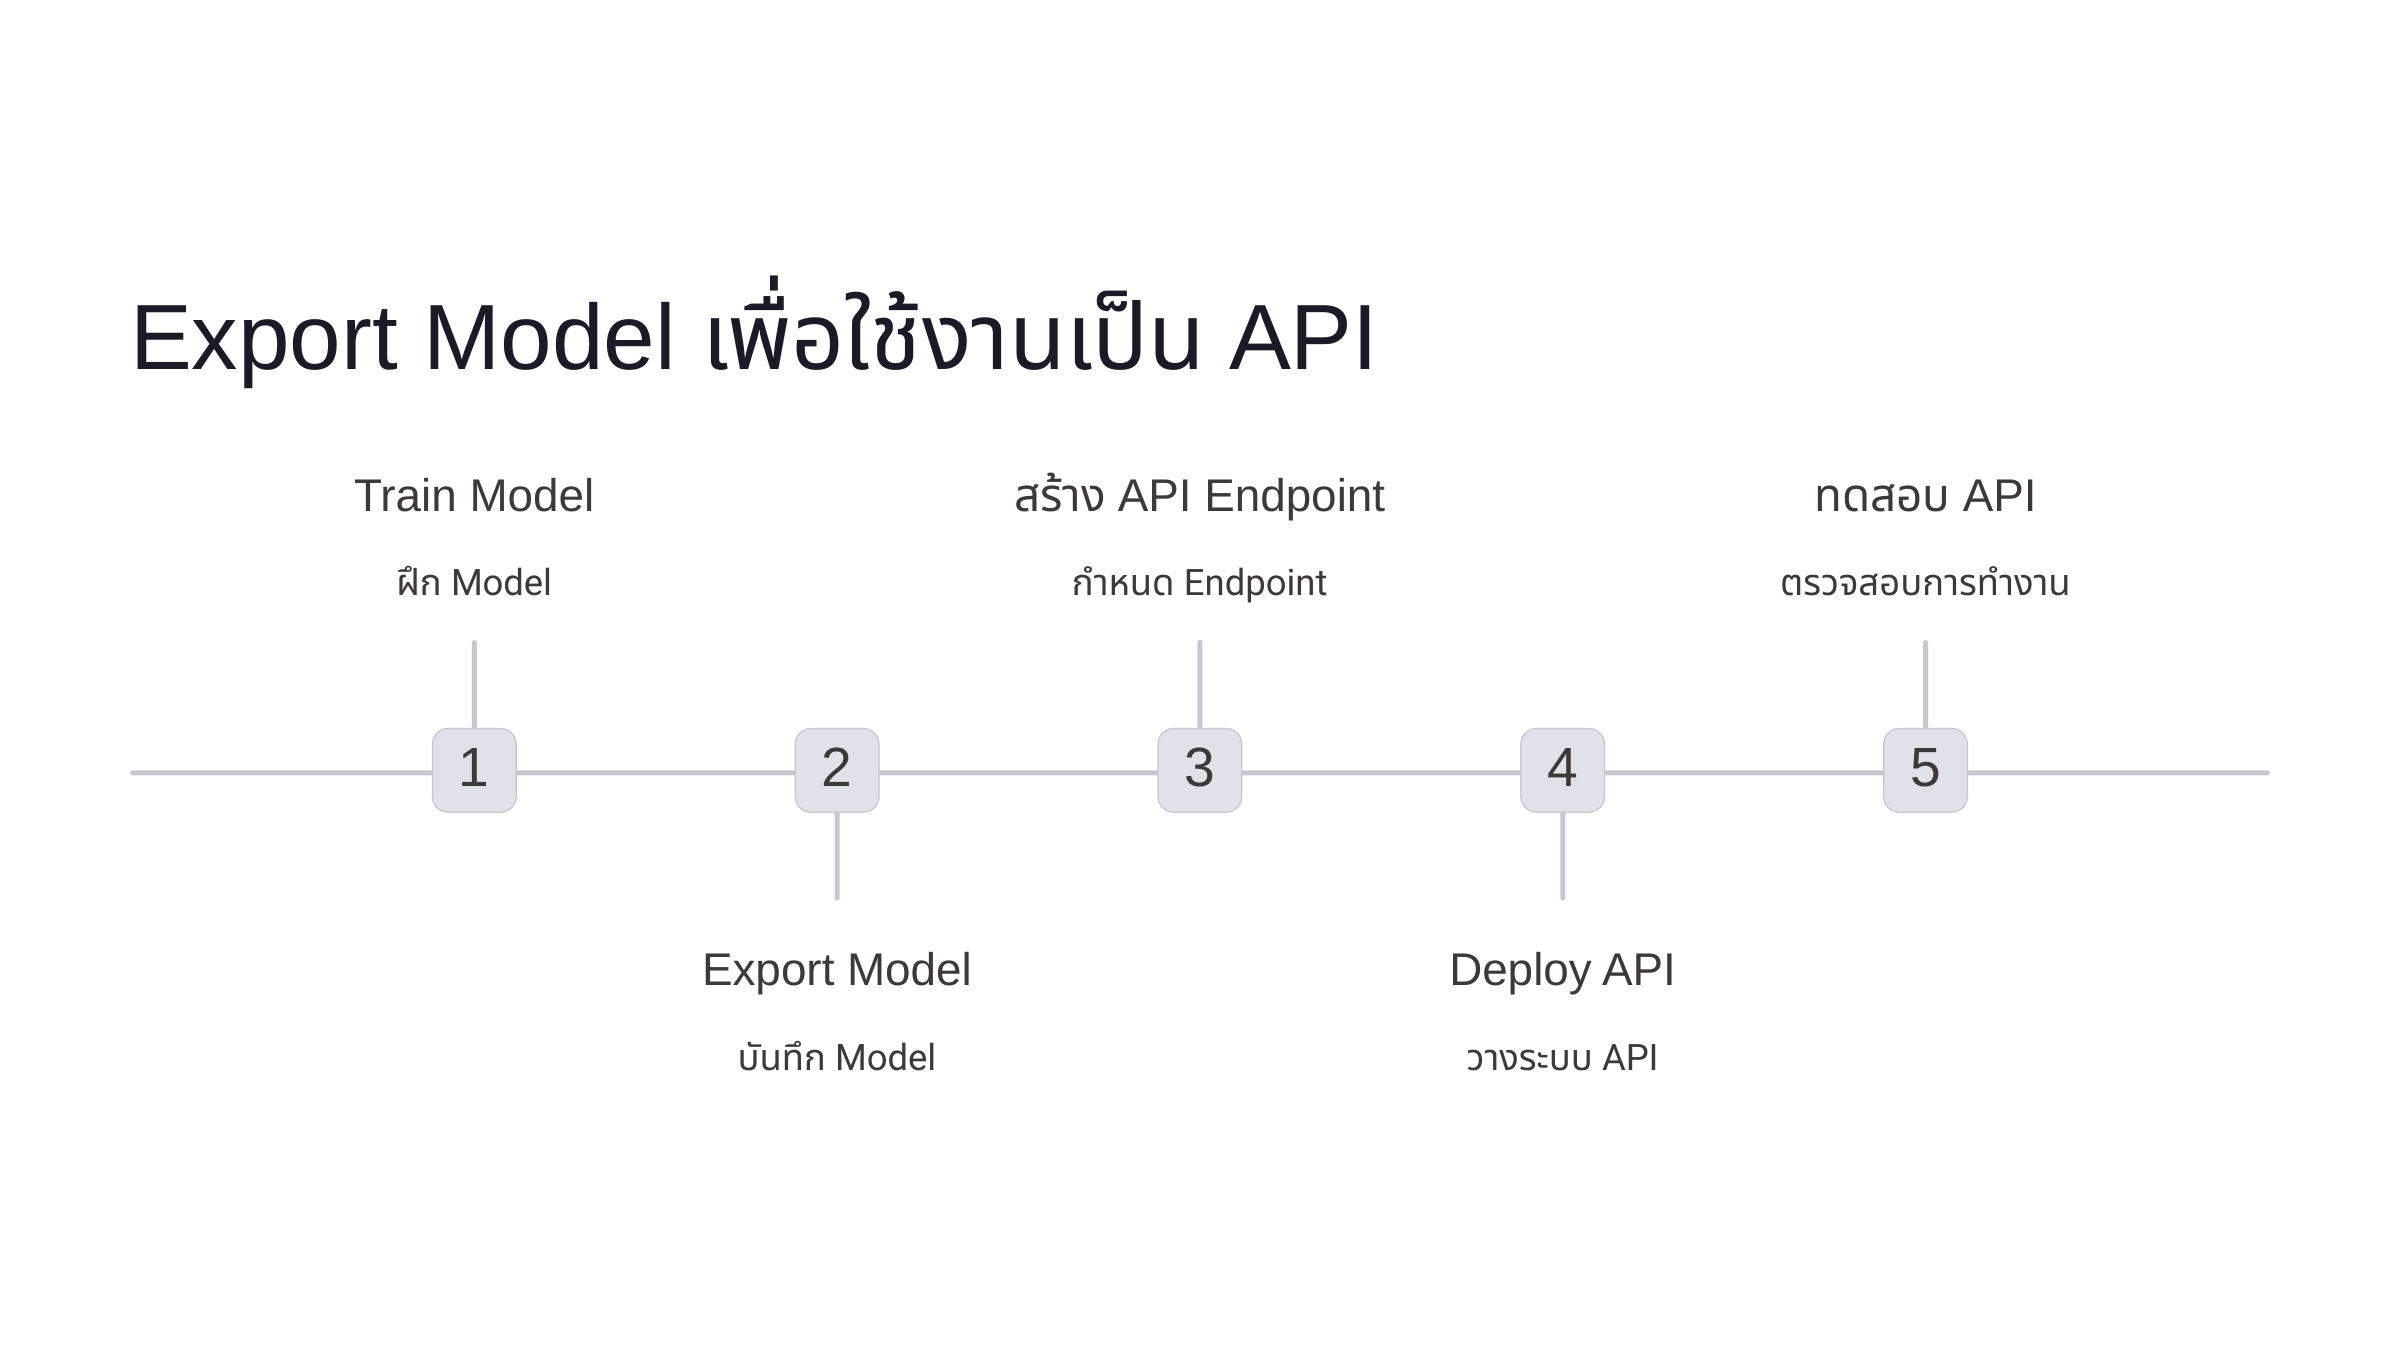

Export Model เพื่อใช้งานเป็น API
Train Model
สร้าง API Endpoint
ทดสอบ API
ฝึก Model
กำหนด Endpoint
ตรวจสอบการทำงาน

1
2
3
4
5

Export Model
Deploy API
บันทึก Model
วางระบบ API